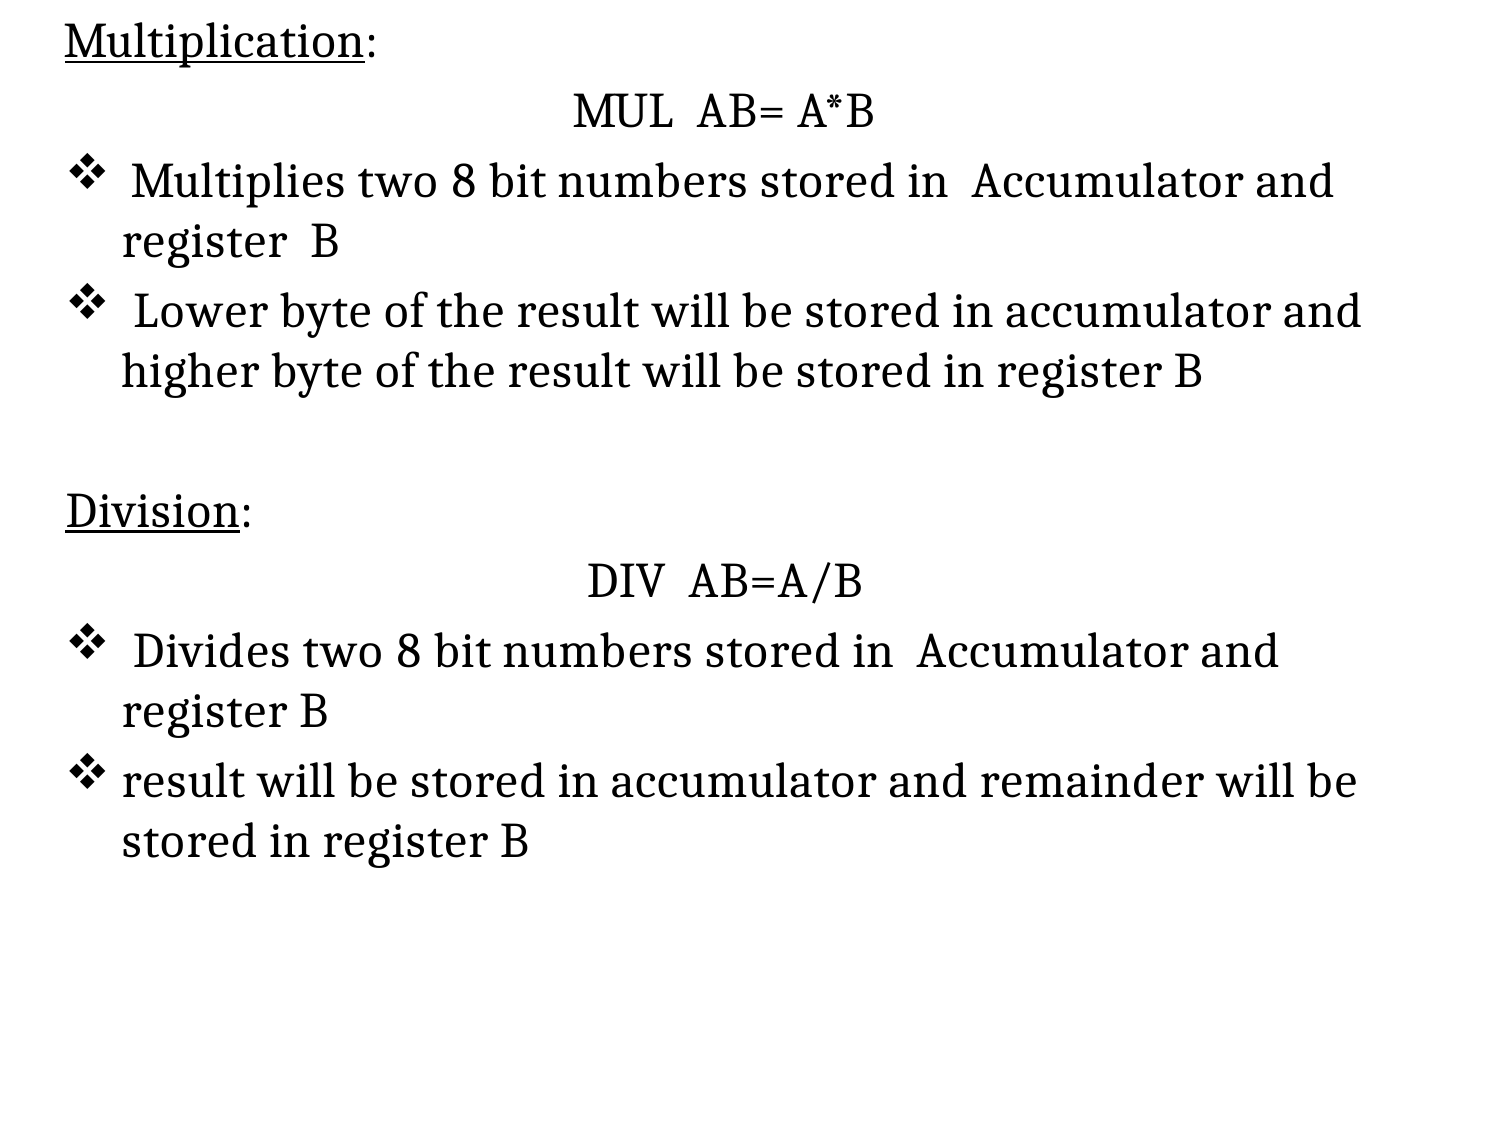

Multiplication:
MUL  AB= A*B
 Multiplies two 8 bit numbers stored in  Accumulator and register  B
 Lower byte of the result will be stored in accumulator and higher byte of the result will be stored in register B

Division:
DIV  AB=A/B
 Divides two 8 bit numbers stored in  Accumulator and register B
result will be stored in accumulator and remainder will be stored in register B